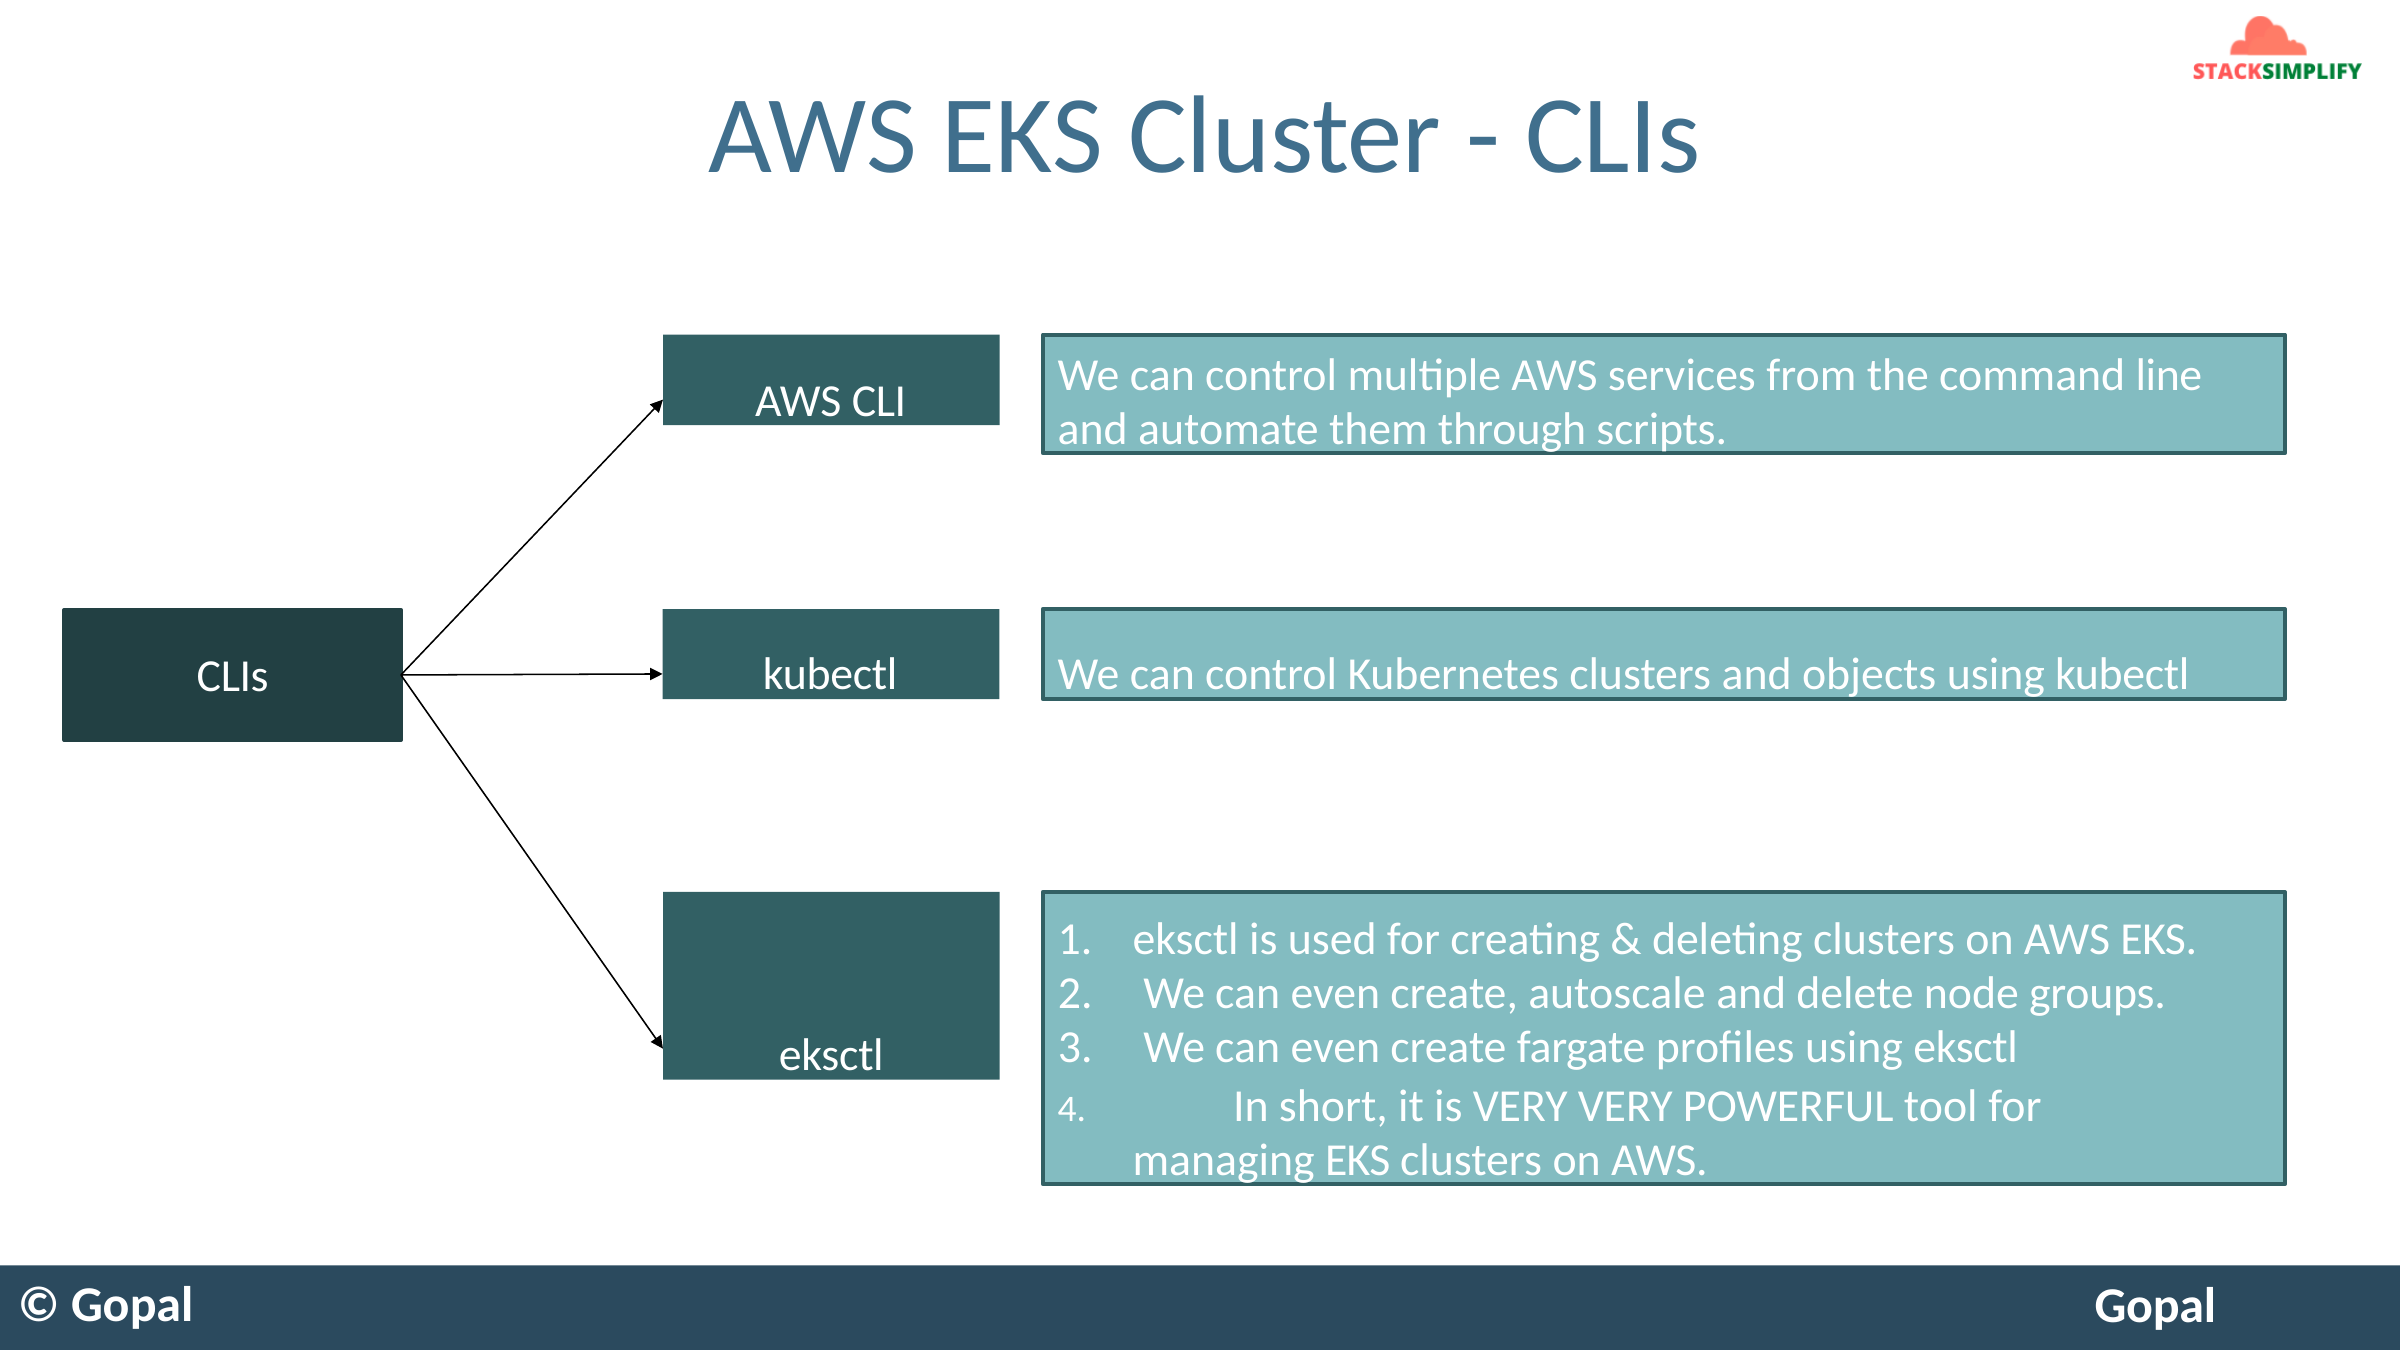

# AWS EKS Cluster - CLIs
AWS CLI
We can control multiple AWS services from the command line and automate them through scripts.

kubectl
We can control Kubernetes clusters and objects using kubectl
CLIs

eksctl
eksctl is used for creating & deleting clusters on AWS EKS.
We can even create, autoscale and delete node groups.
We can even create fargate profiles using eksctl
	In short, it is VERY VERY POWERFUL tool for managing EKS clusters on AWS.
© Gopal
Gopal